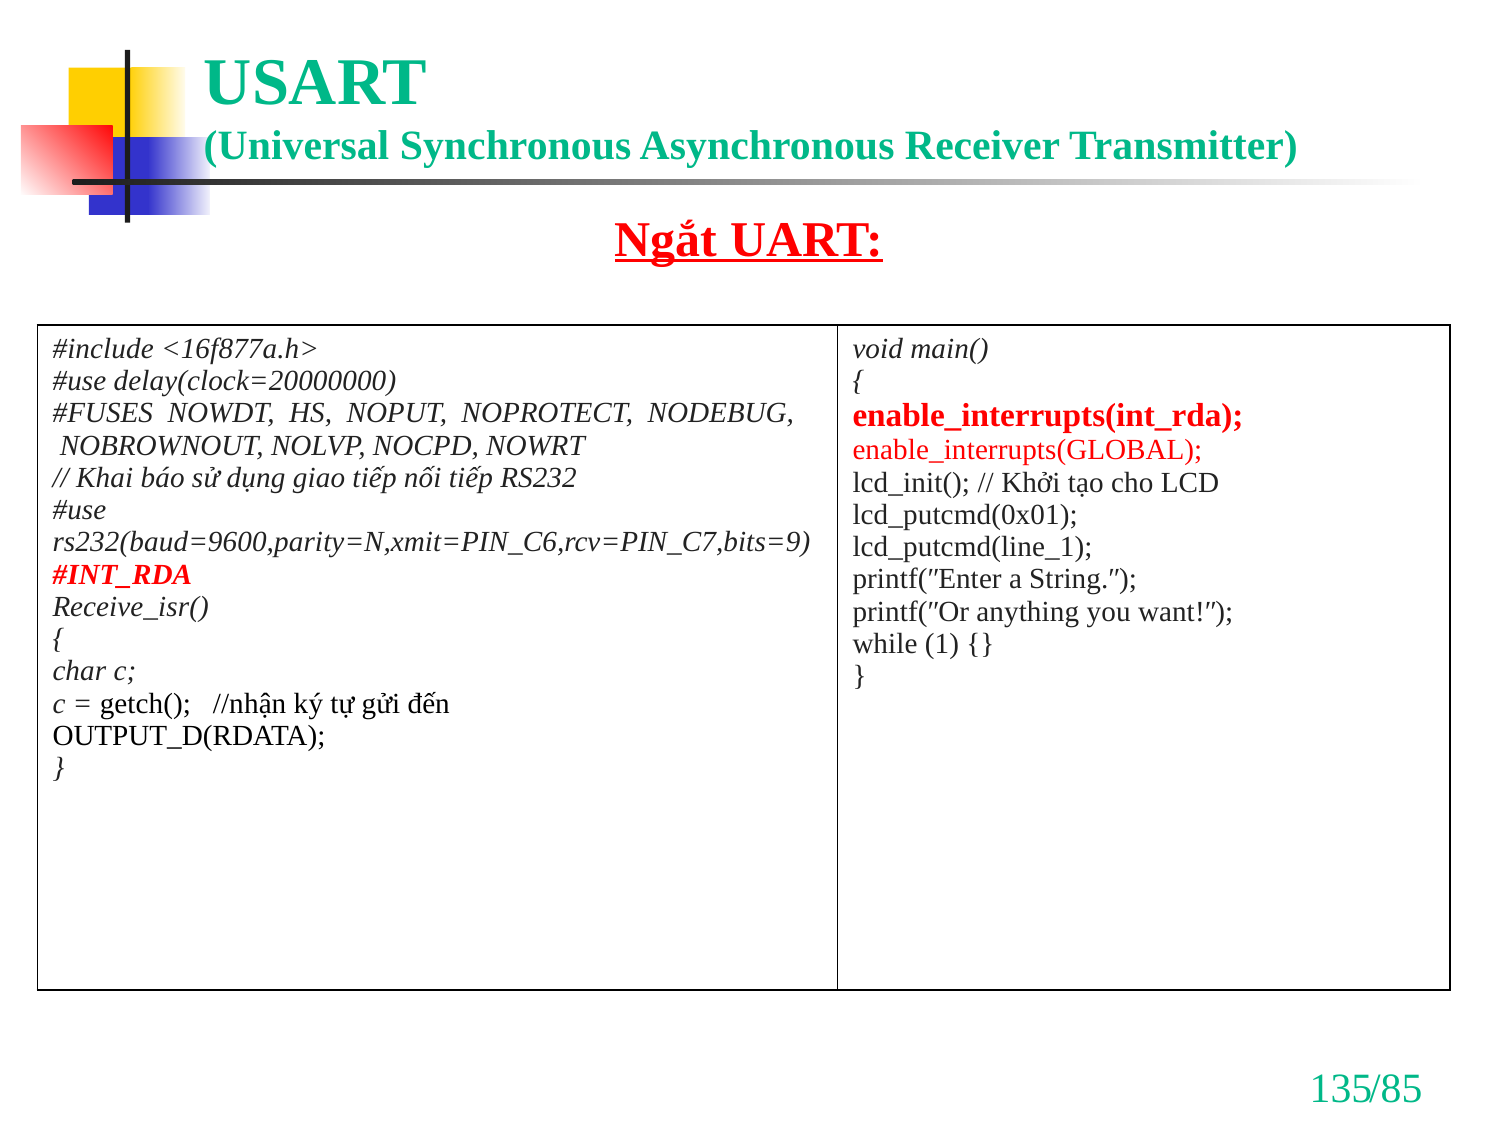

# USART (Universal Synchronous Asynchronous Receiver Transmitter)
Ngắt UART:
| #include <16f877a.h>  #use delay(clock=20000000)  #FUSES  NOWDT,  HS,  NOPUT,  NOPROTECT,  NODEBUG,  NOBROWNOUT, NOLVP, NOCPD, NOWRT  // Khai báo sử dụng giao tiếp nối tiếp RS232  #use rs232(baud=9600,parity=N,xmit=PIN\_C6,rcv=PIN\_C7,bits=9)  #INT\_RDA   Receive\_isr() {  char c;  c = getch();   //nhận ký tự gửi đến OUTPUT\_D(RDATA); } | void main()  { enable\_interrupts(int\_rda); enable\_interrupts(GLOBAL); lcd\_init(); // Khởi tạo cho LCD lcd\_putcmd(0x01); lcd\_putcmd(line\_1); printf(ʺEnter a String.ʺ); printf(ʺOr anything you want!ʺ); while (1) {} } |
| --- | --- |

135